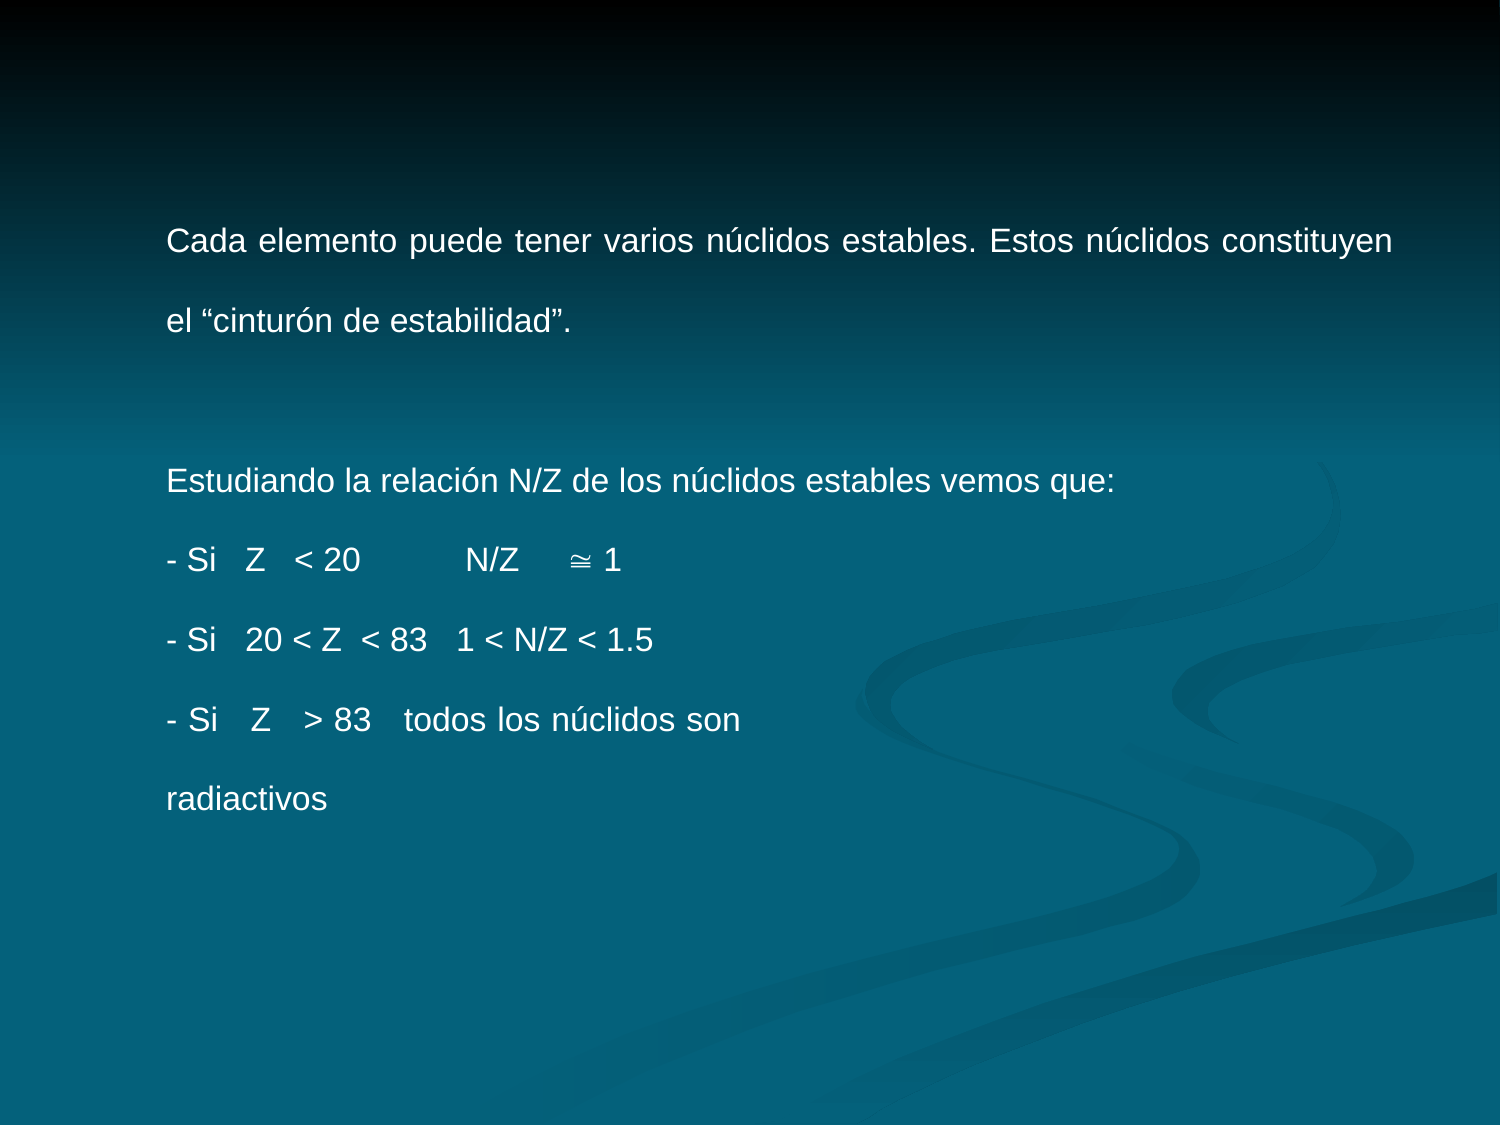

Cada elemento puede tener varios núclidos estables. Estos núclidos constituyen el “cinturón de estabilidad”.

Estudiando la relación N/Z de los núclidos estables vemos que:
- Si   Z   < 20           N/Z     ≅ 1
- Si   20 < Z  < 83   1 < N/Z < 1.5
- Si   Z   > 83   todos los núclidos son      				radiactivos